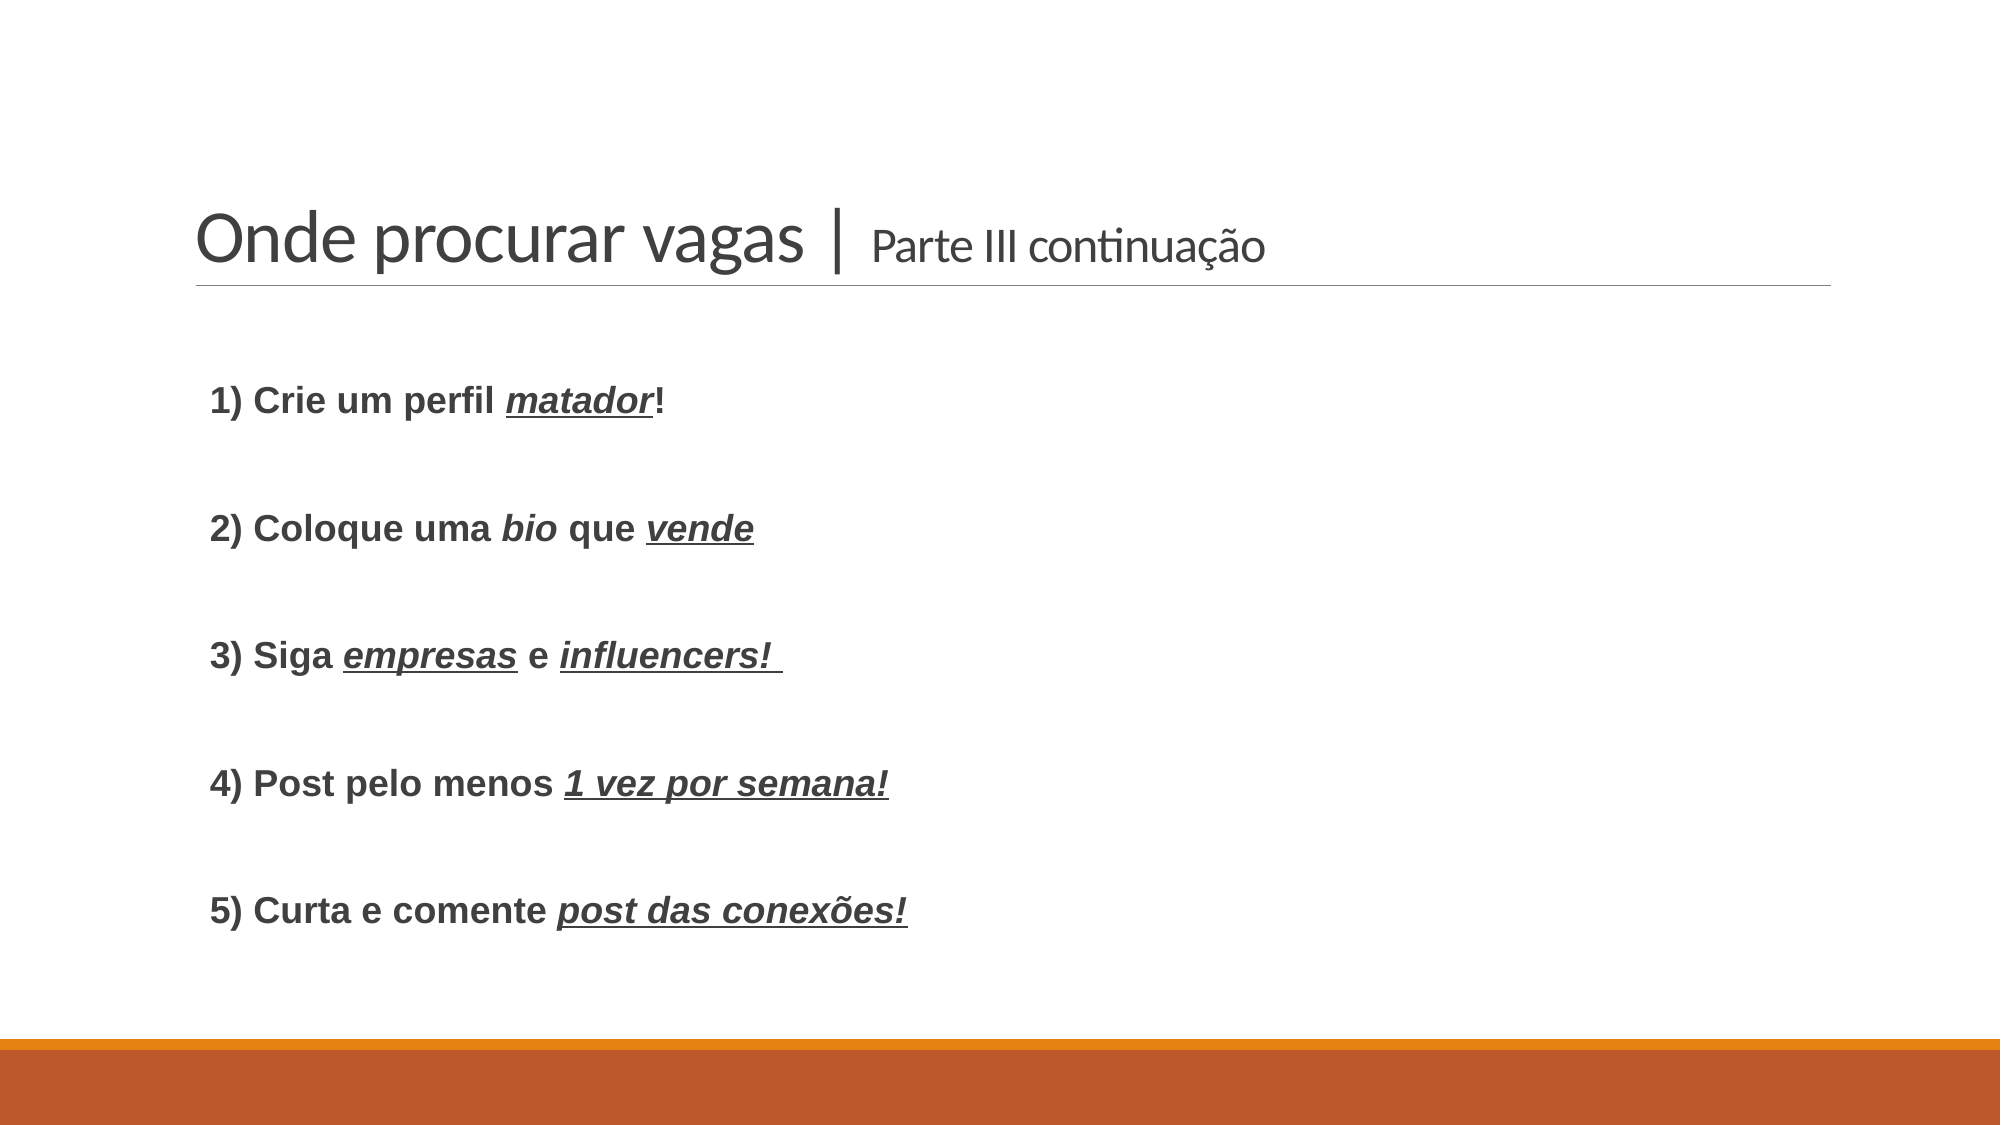

# Onde procurar vagas | Parte III continuação
1) Crie um perfil matador!
2) Coloque uma bio que vende
3) Siga empresas e influencers!
4) Post pelo menos 1 vez por semana!
5) Curta e comente post das conexões!